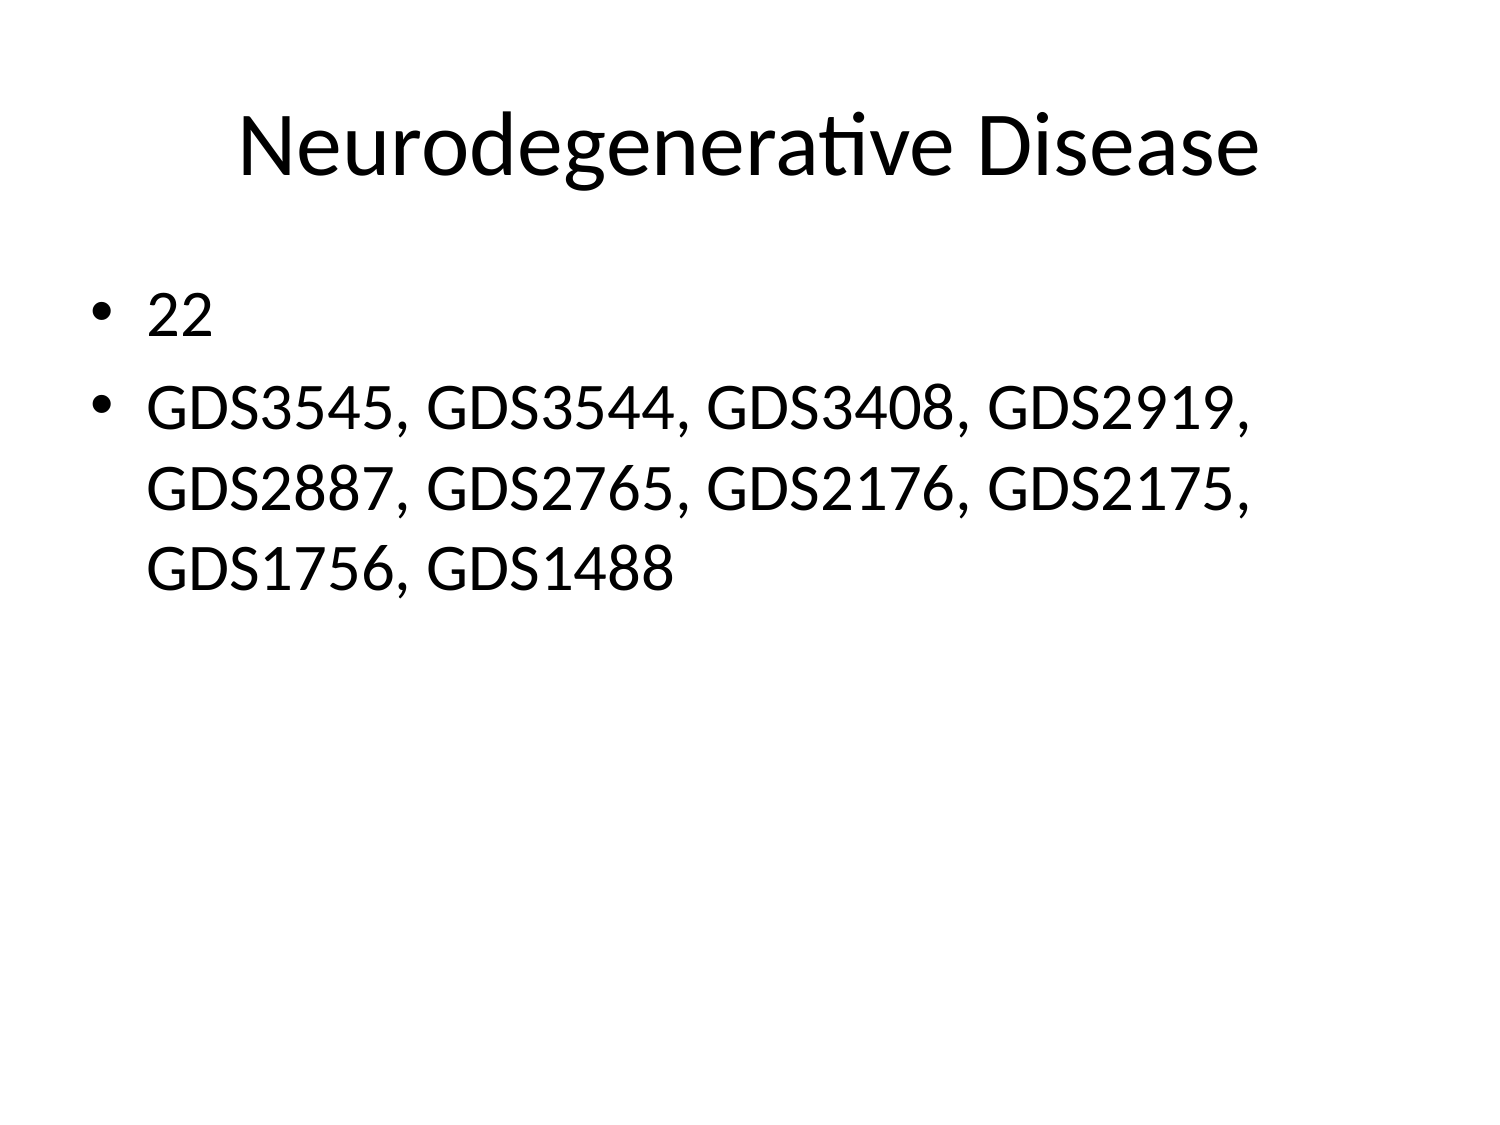

# Neurodegenerative Disease
22
GDS3545, GDS3544, GDS3408, GDS2919, GDS2887, GDS2765, GDS2176, GDS2175, GDS1756, GDS1488